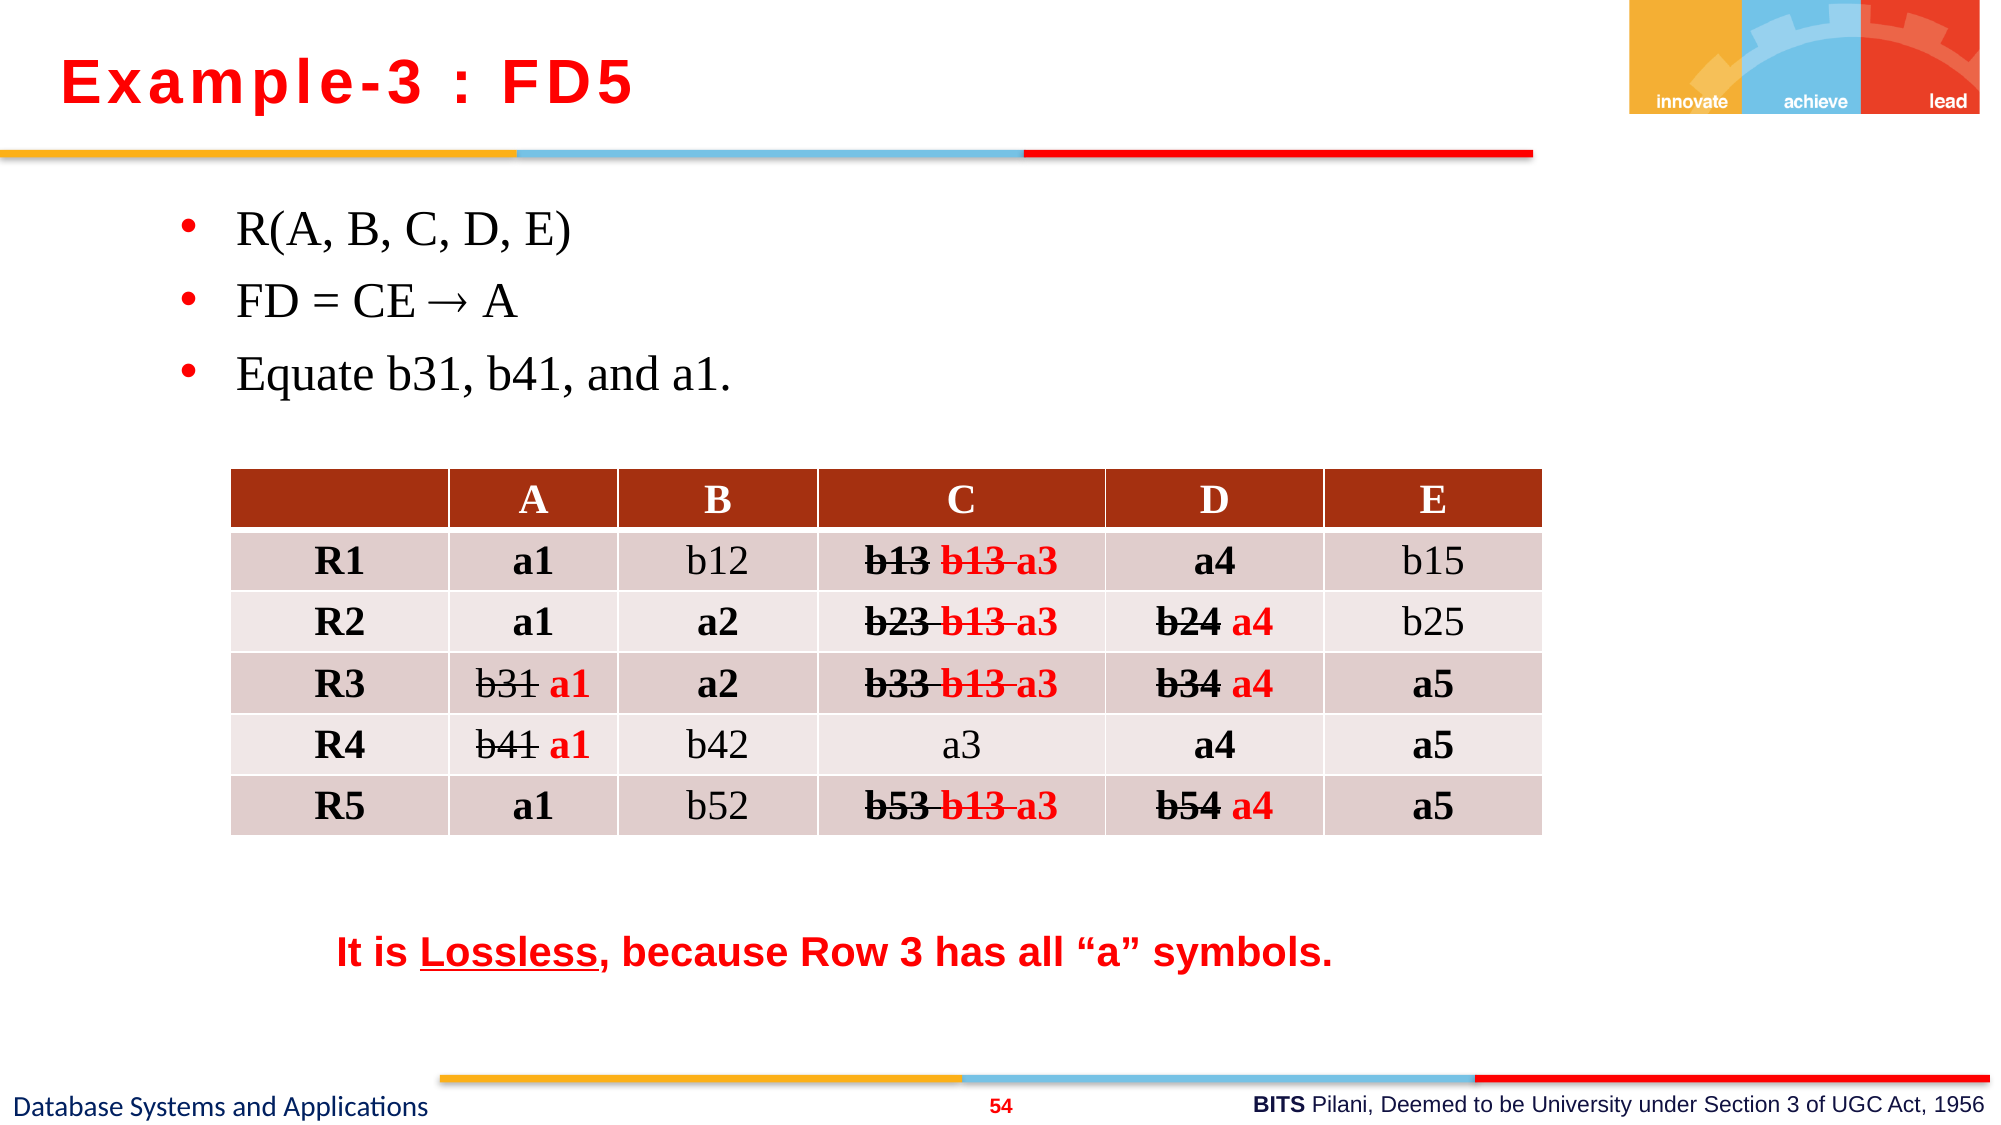

Example-3 : FD5

R(A, B, C, D, E)
FD = CE → A
Equate b31, b41, and a1.

|  | A | B | C | D | E |
| --- | --- | --- | --- | --- | --- |
| R1 | a1 | b12 | b13 b13 a3 | a4 | b15 |
| R2 | a1 | a2 | b23 b13 a3 | b24 a4 | b25 |
| R3 | b31 a1 | a2 | b33 b13 a3 | b34 a4 | a5 |
| R4 | b41 a1 | b42 | a3 | a4 | a5 |
| R5 | a1 | b52 | b53 b13 a3 | b54 a4 | a5 |
It is Lossless, because Row 3 has all “a” symbols.